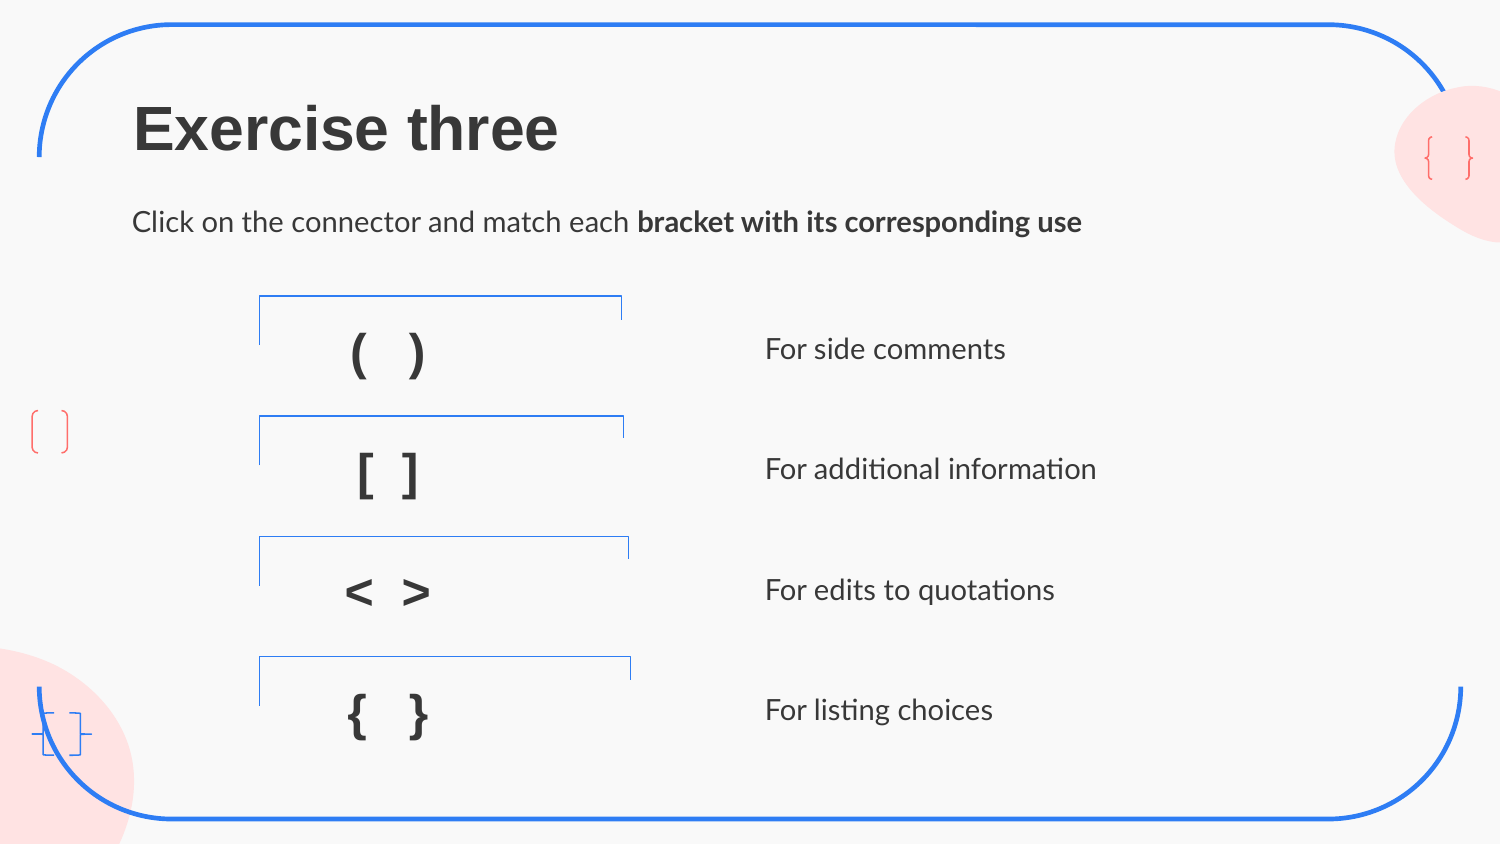

# Exercise three
Click on the connector and match each bracket with its corresponding use
(   )
For side comments
[  ]
For additional information
<  >
For edits to quotations
{   }
For listing choices